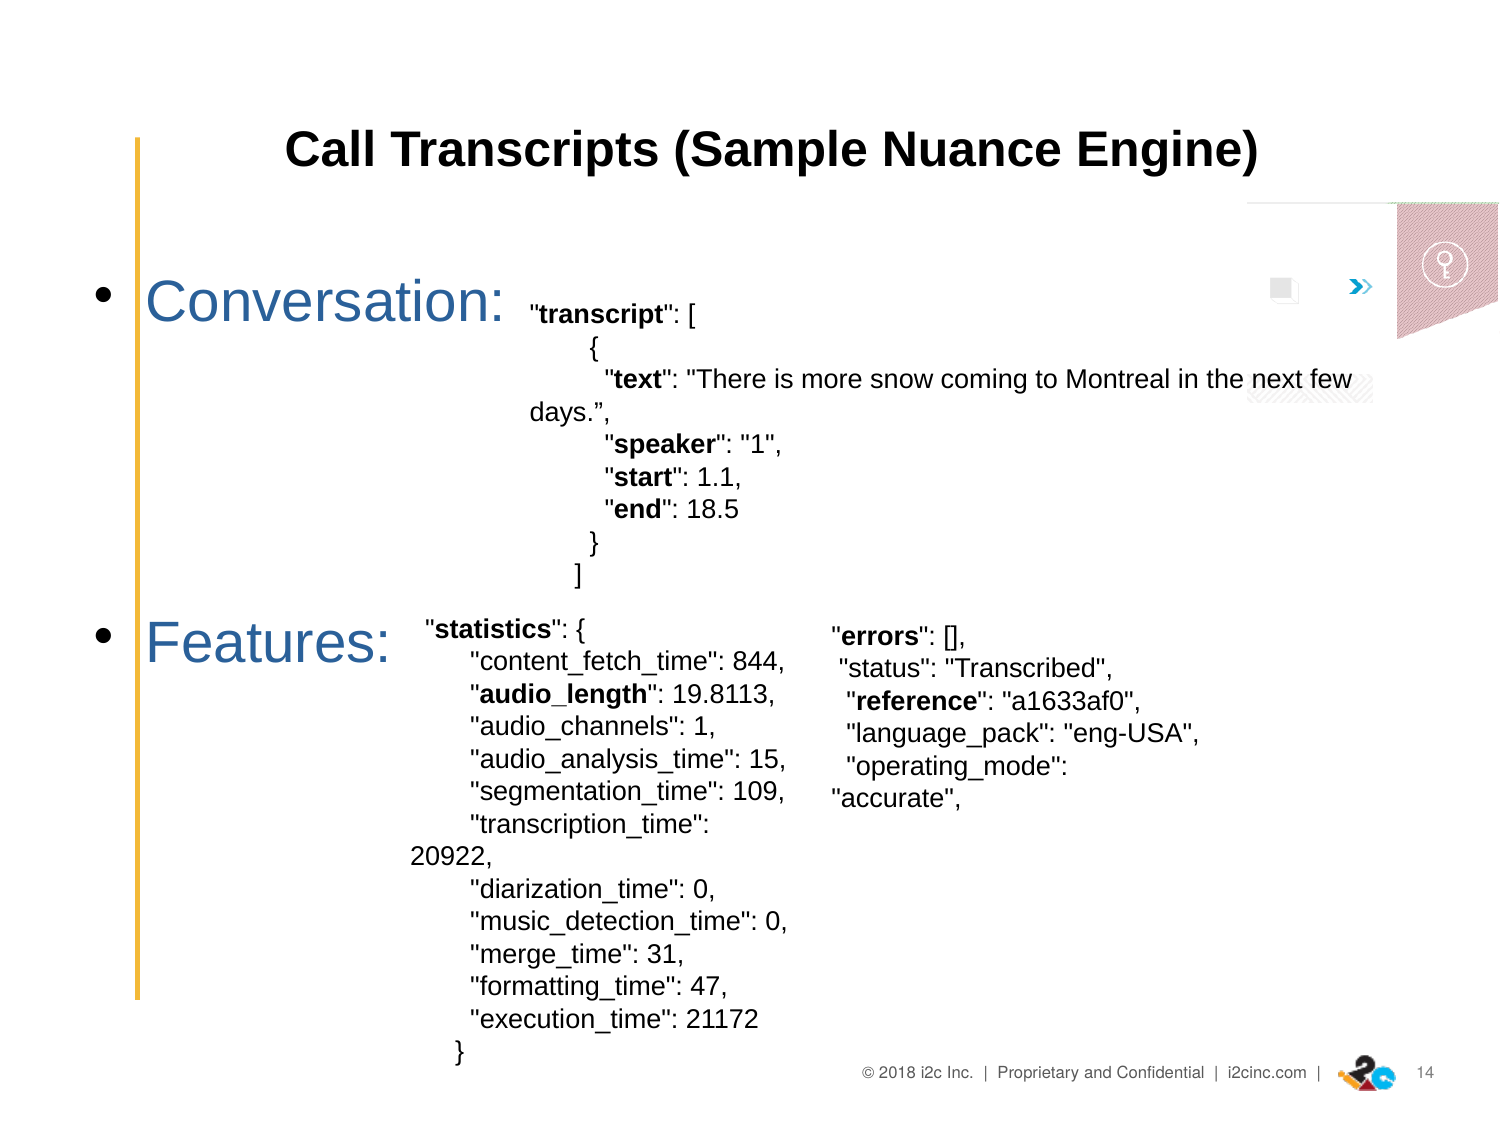

Call Transcripts (Sample Nuance Engine)
Conversation:
"transcript": [
        {
          "text": "There is more snow coming to Montreal in the next few days.”,
          "speaker": "1",
          "start": 1.1,
          "end": 18.5
        }
      ]
Features:
  "statistics": {
        "content_fetch_time": 844,
        "audio_length": 19.8113,
        "audio_channels": 1,
        "audio_analysis_time": 15,
        "segmentation_time": 109,
        "transcription_time": 20922,
        "diarization_time": 0,
        "music_detection_time": 0,
        "merge_time": 31,
        "formatting_time": 47,
        "execution_time": 21172
      }
"errors": [],
 "status": "Transcribed",
  "reference": "a1633af0",
  "language_pack": "eng-USA",
  "operating_mode": "accurate",